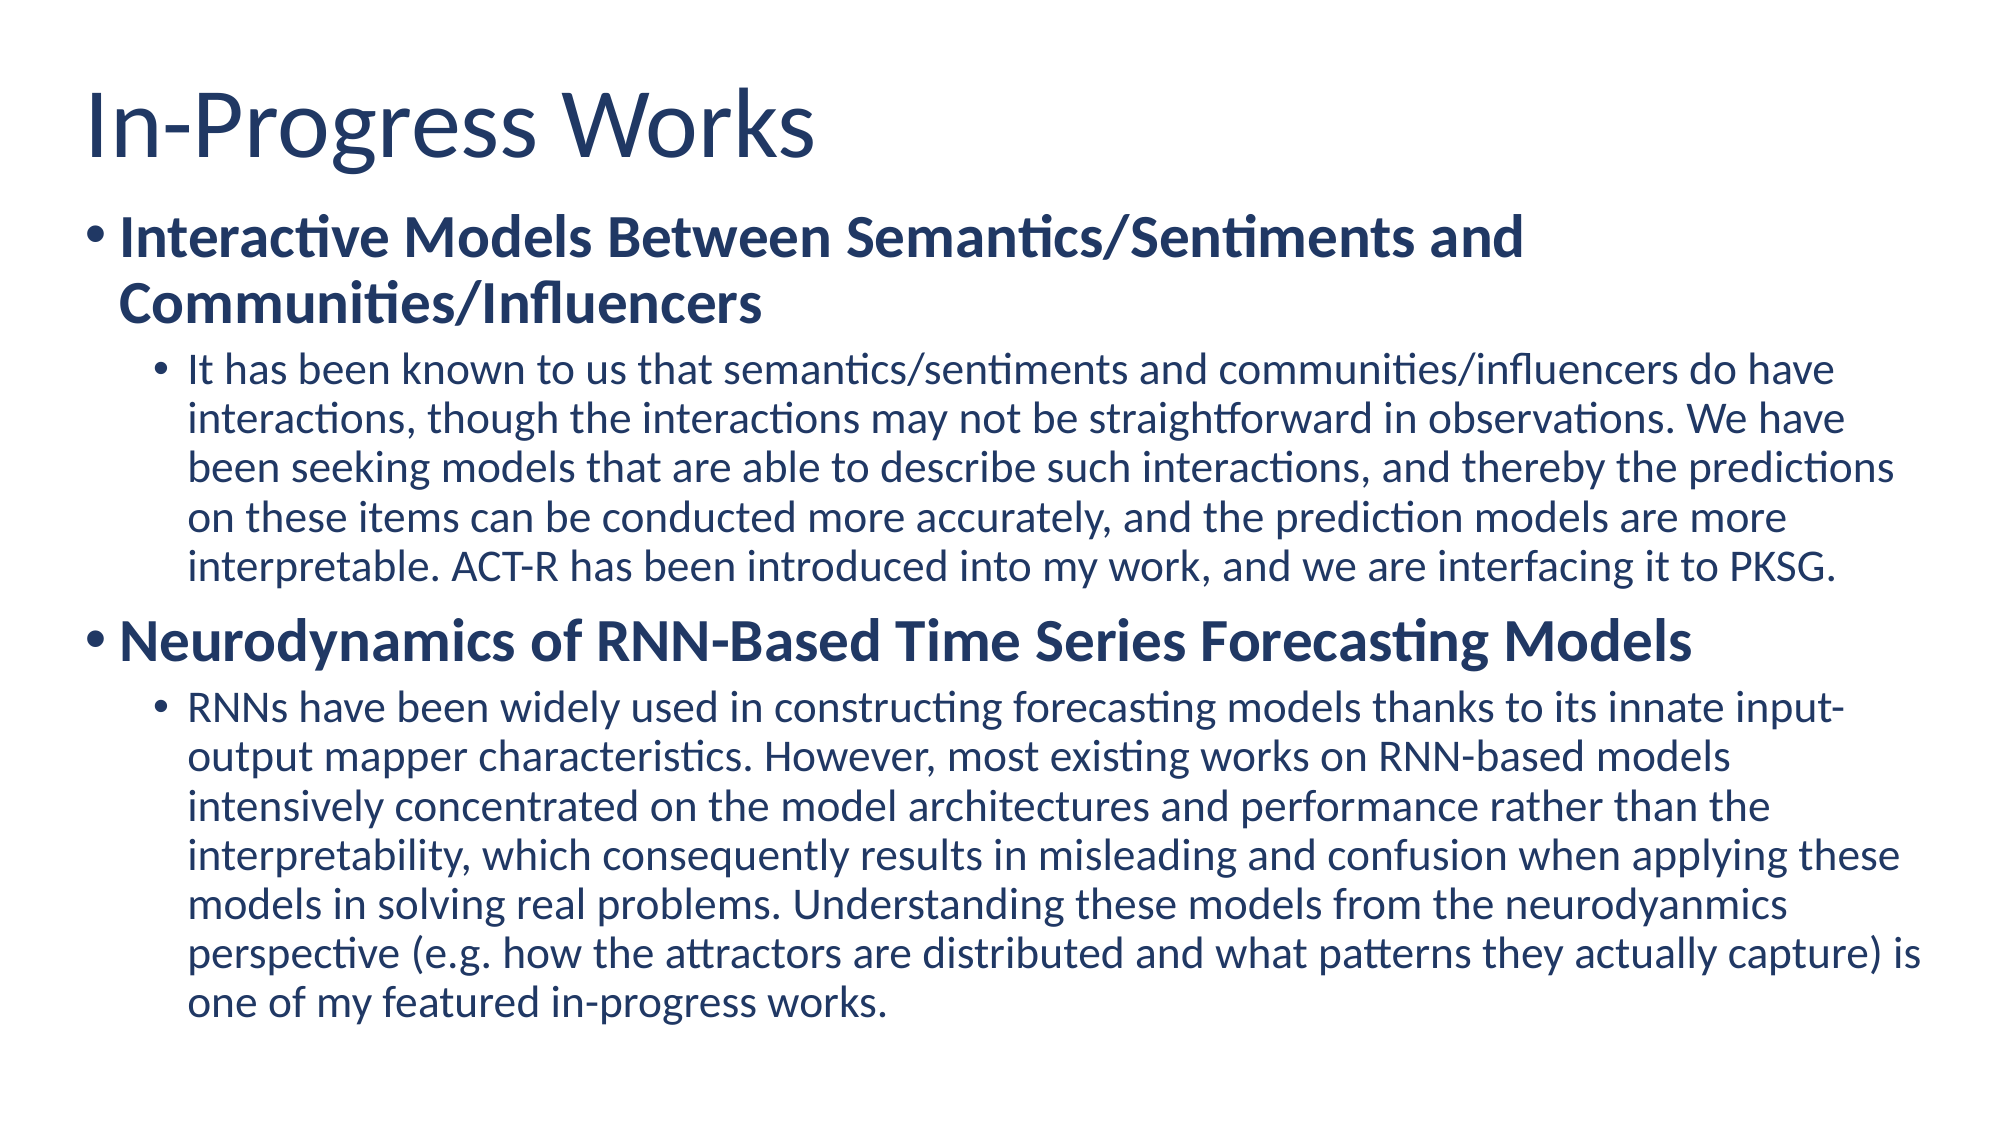

In-Progress Works
Interactive Models Between Semantics/Sentiments and Communities/Influencers
It has been known to us that semantics/sentiments and communities/influencers do have interactions, though the interactions may not be straightforward in observations. We have been seeking models that are able to describe such interactions, and thereby the predictions on these items can be conducted more accurately, and the prediction models are more interpretable. ACT-R has been introduced into my work, and we are interfacing it to PKSG.
Neurodynamics of RNN-Based Time Series Forecasting Models
RNNs have been widely used in constructing forecasting models thanks to its innate input-output mapper characteristics. However, most existing works on RNN-based models intensively concentrated on the model architectures and performance rather than the interpretability, which consequently results in misleading and confusion when applying these models in solving real problems. Understanding these models from the neurodyanmics perspective (e.g. how the attractors are distributed and what patterns they actually capture) is one of my featured in-progress works.